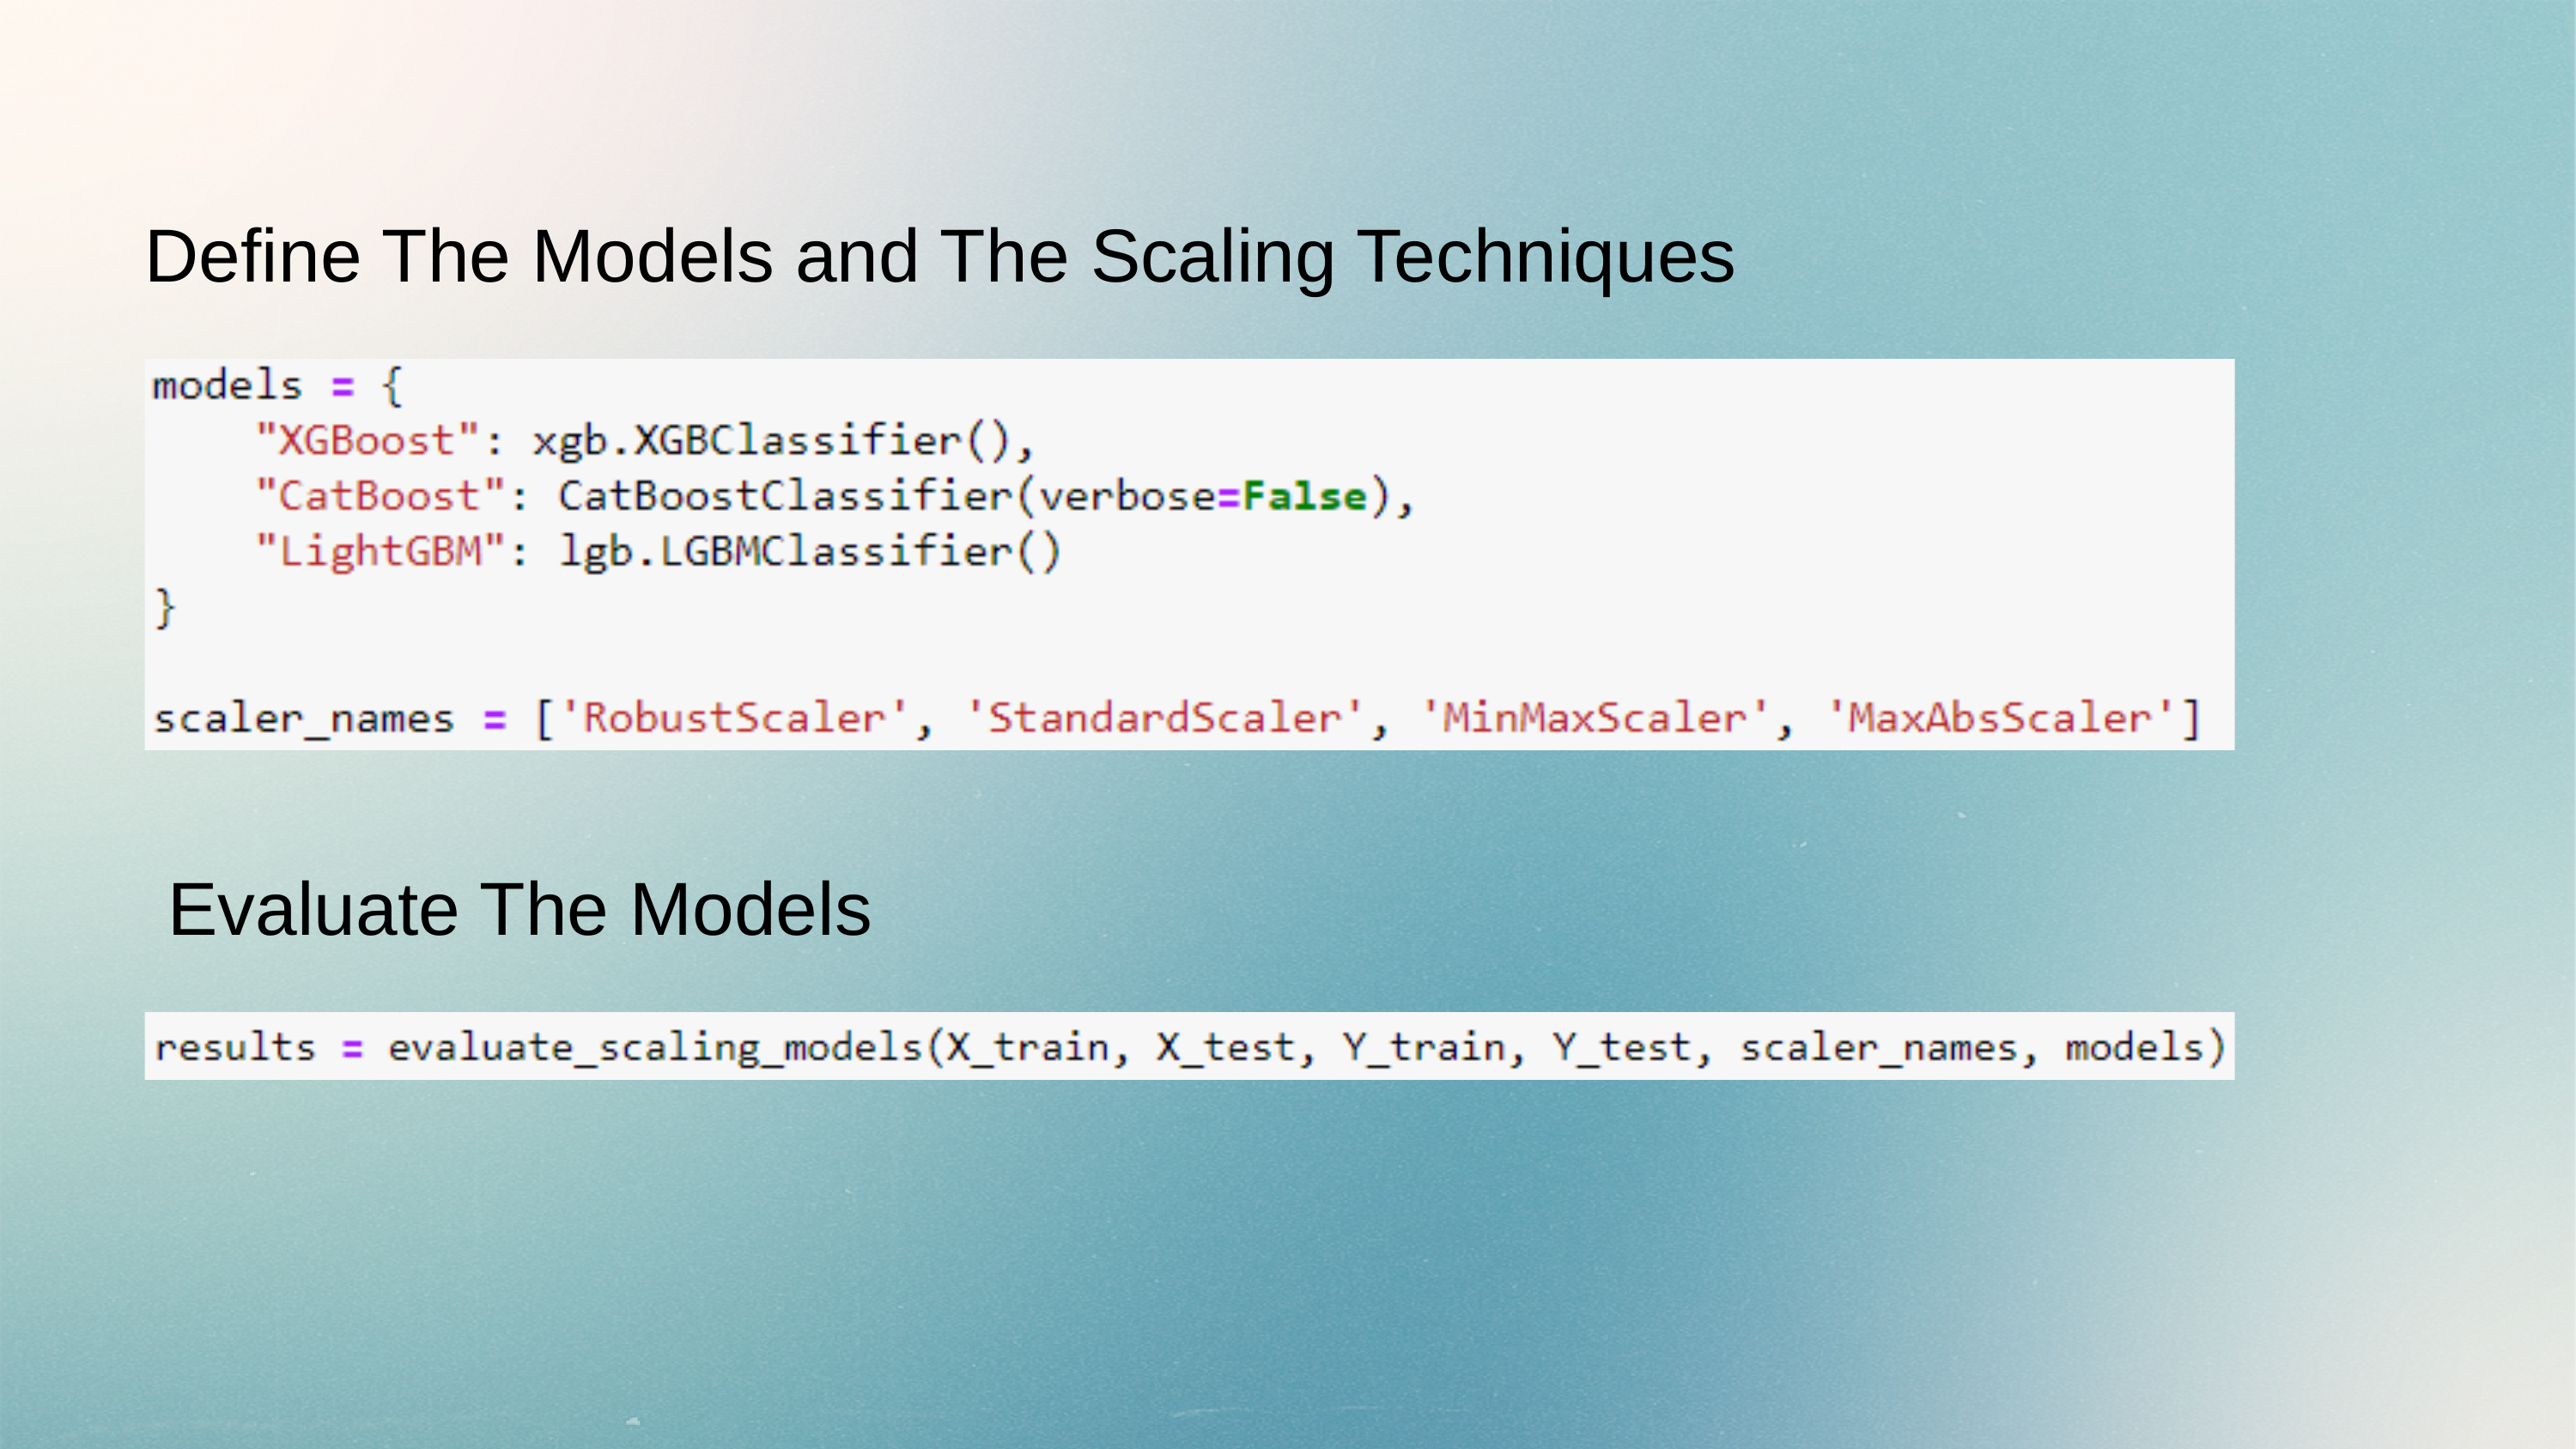

Define The Models and The Scaling Techniques

Evaluate The Models